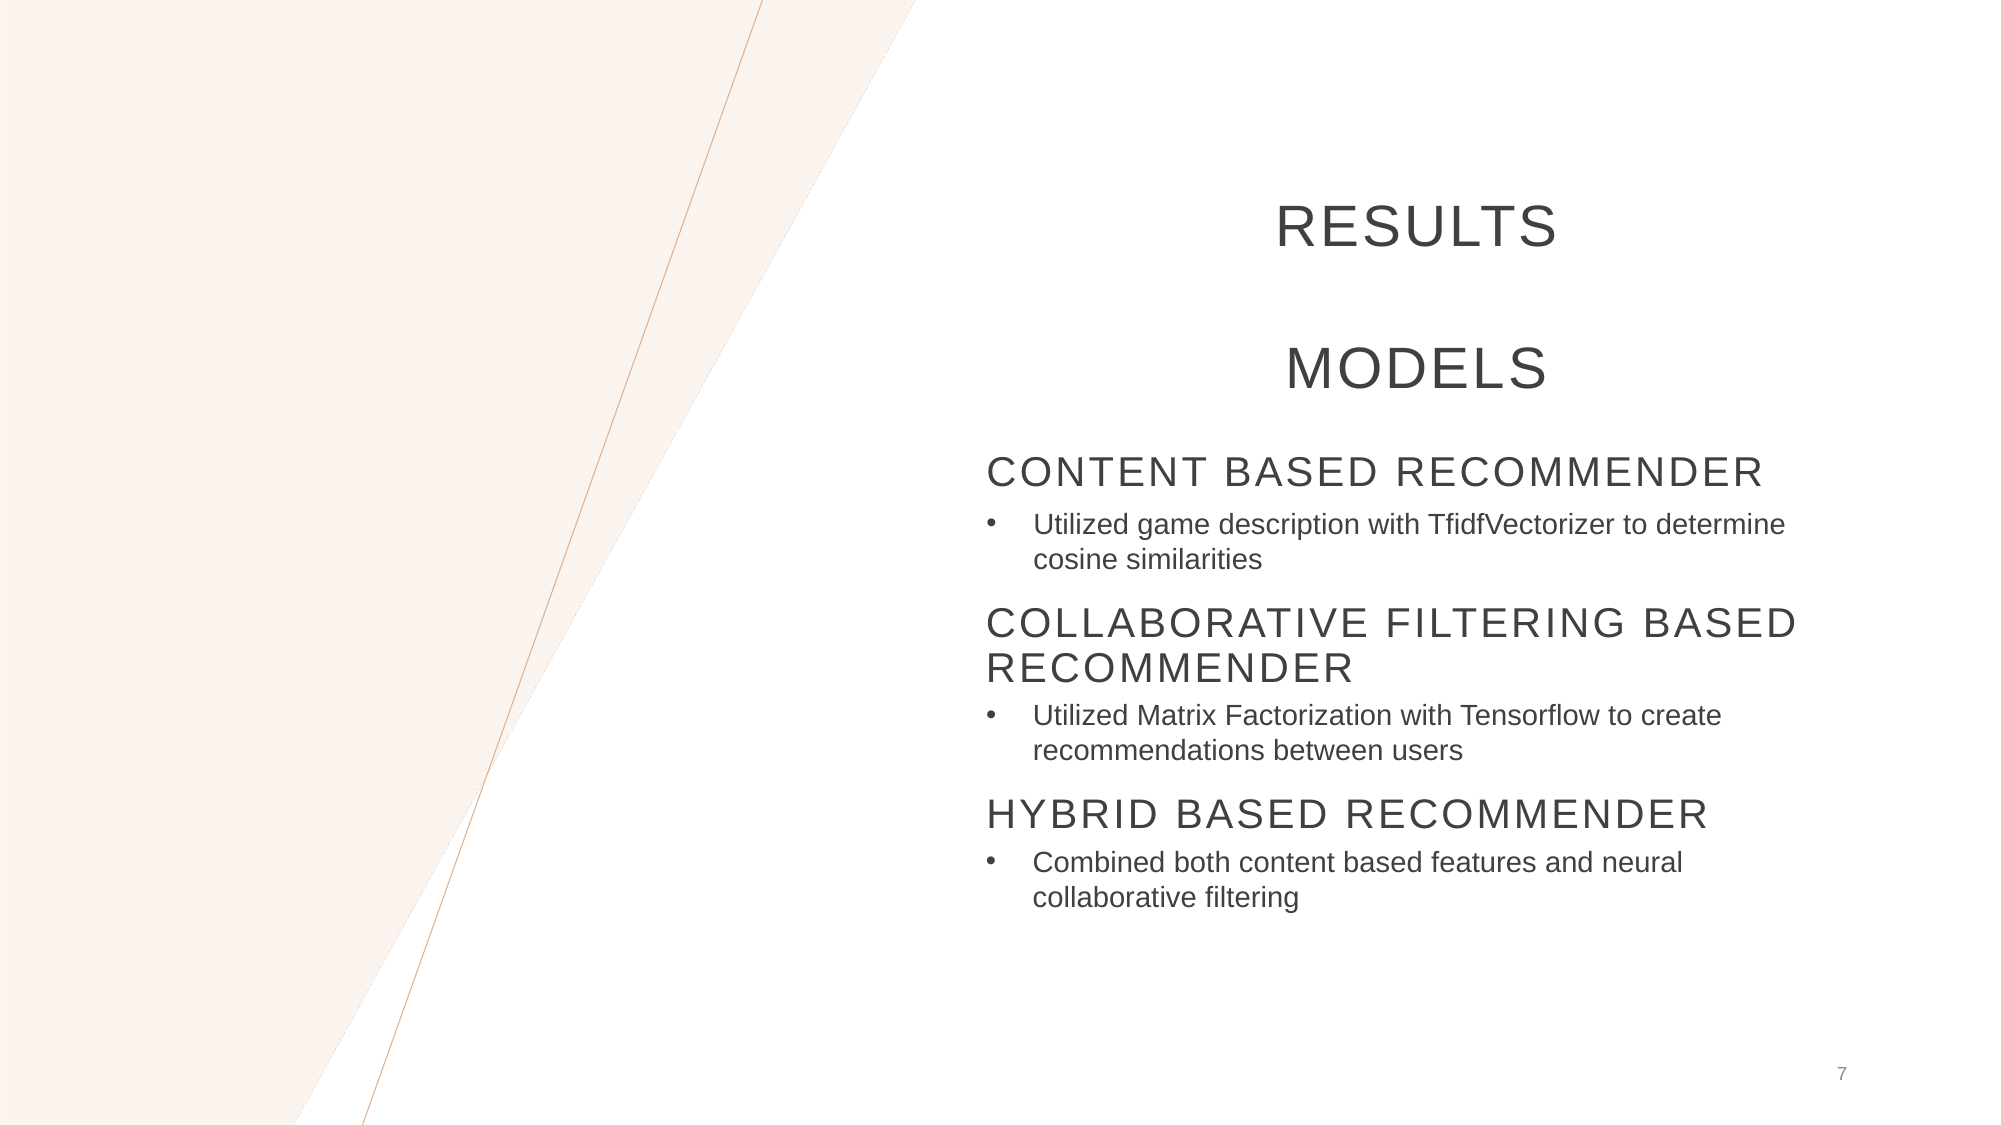

# Results
Models
content based recommender
Utilized game description with TfidfVectorizer to determine cosine similarities
Collaborative filtering based recommender
Utilized Matrix Factorization with Tensorflow to create recommendations between users
Hybrid based recommender
Combined both content based features and neural collaborative filtering
7